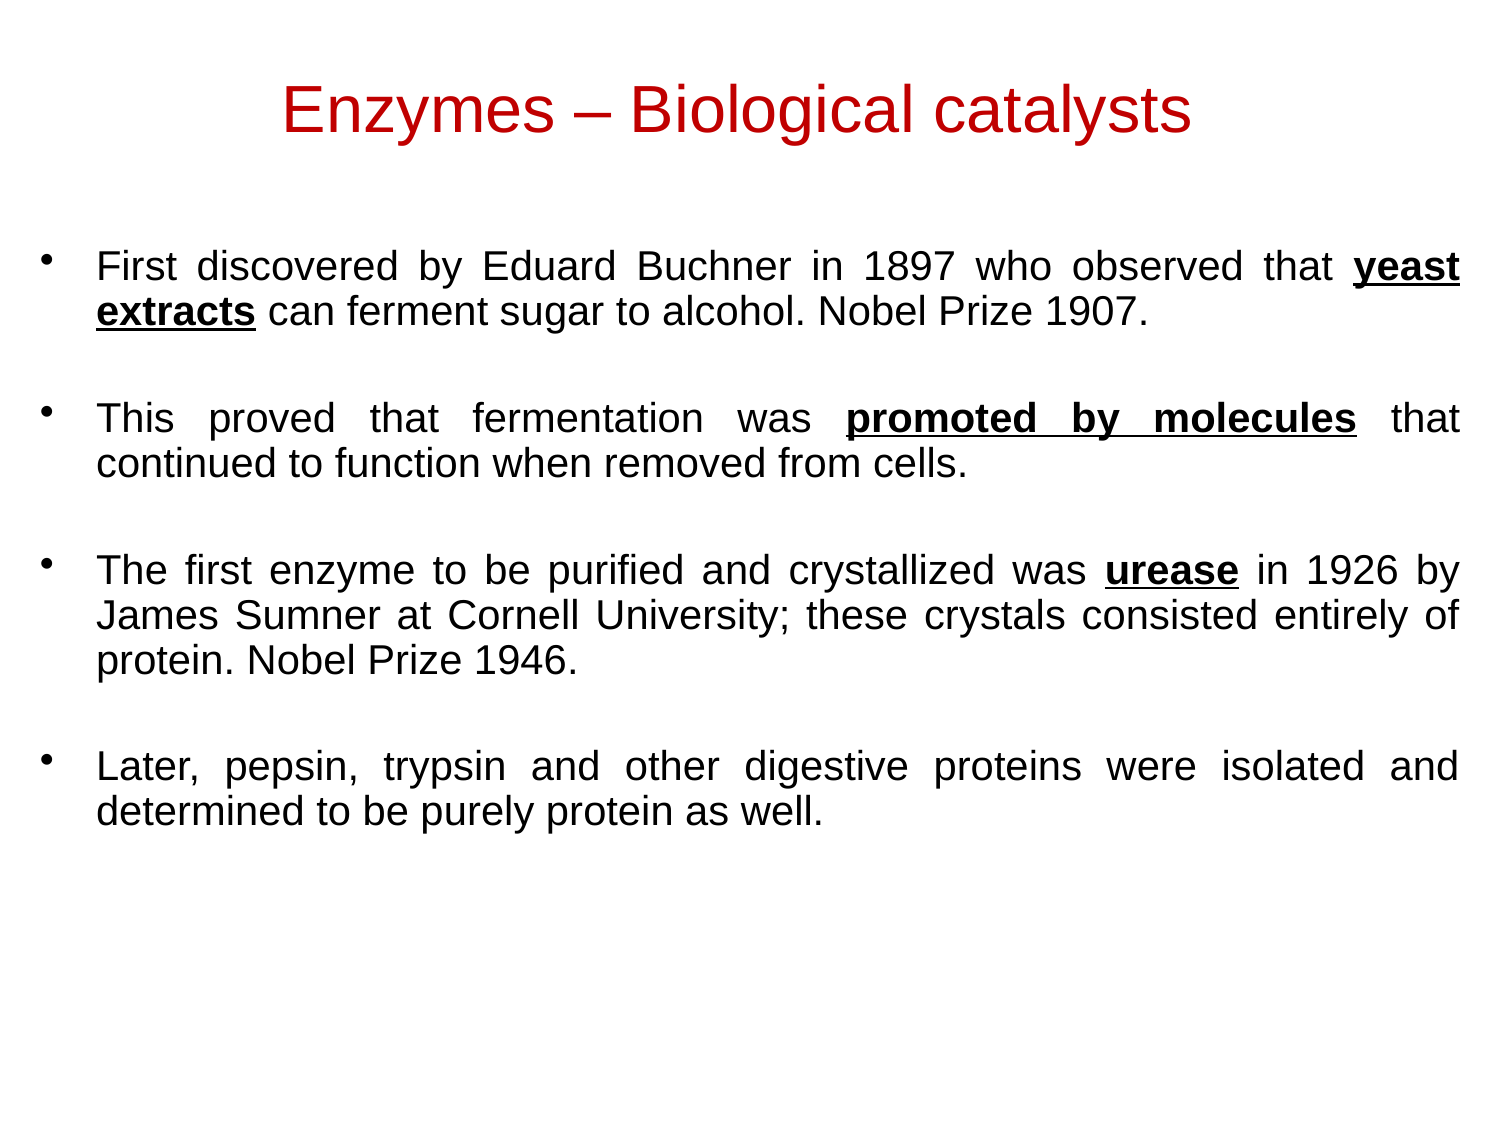

Enzymes – Biological catalysts
First discovered by Eduard Buchner in 1897 who observed that yeast extracts can ferment sugar to alcohol. Nobel Prize 1907.

This proved that fermentation was promoted by molecules that continued to function when removed from cells.

The first enzyme to be purified and crystallized was urease in 1926 by James Sumner at Cornell University; these crystals consisted entirely of protein. Nobel Prize 1946.

Later, pepsin, trypsin and other digestive proteins were isolated and determined to be purely protein as well.